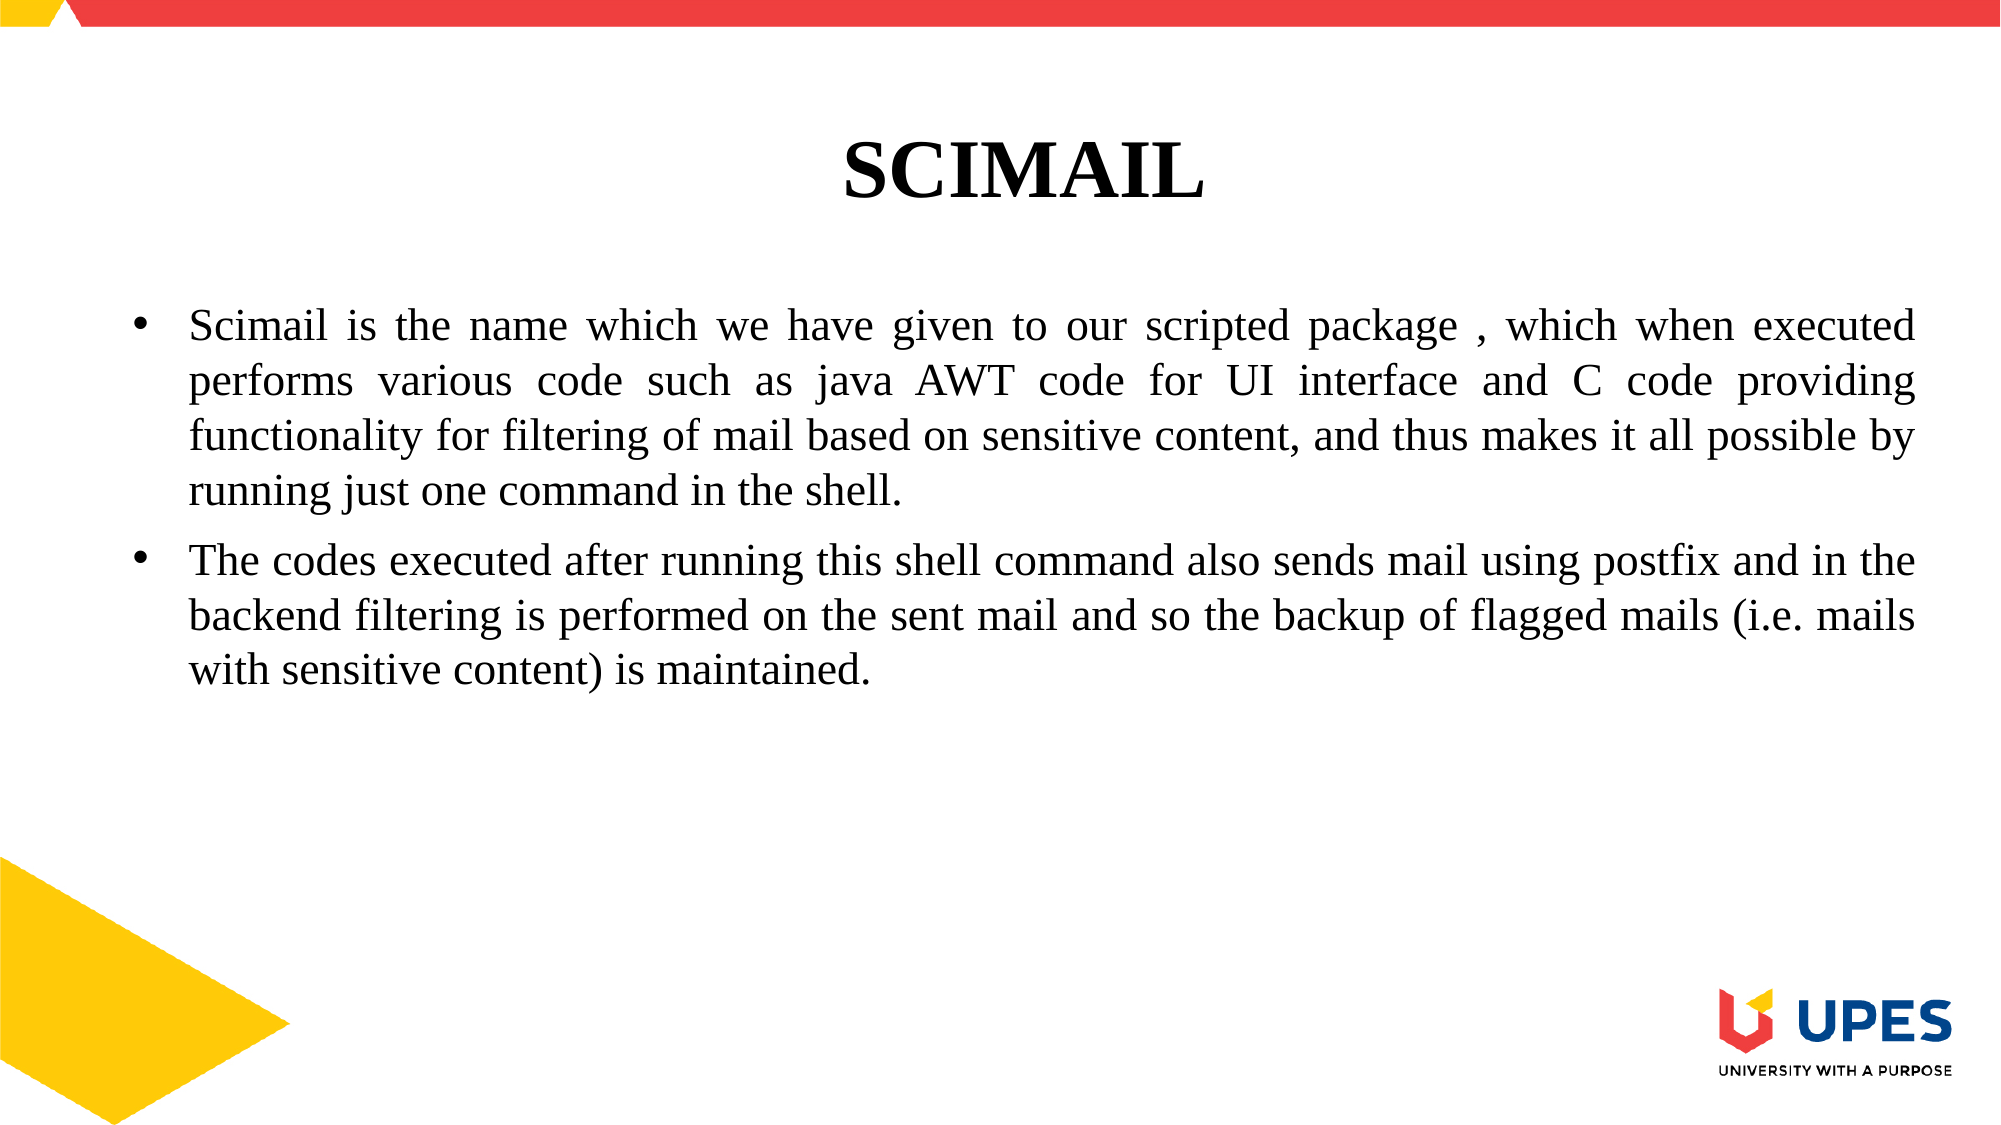

# SCIMAIL
Scimail is the name which we have given to our scripted package , which when executed performs various code such as java AWT code for UI interface and C code providing functionality for filtering of mail based on sensitive content, and thus makes it all possible by running just one command in the shell.
The codes executed after running this shell command also sends mail using postfix and in the backend filtering is performed on the sent mail and so the backup of flagged mails (i.e. mails with sensitive content) is maintained.